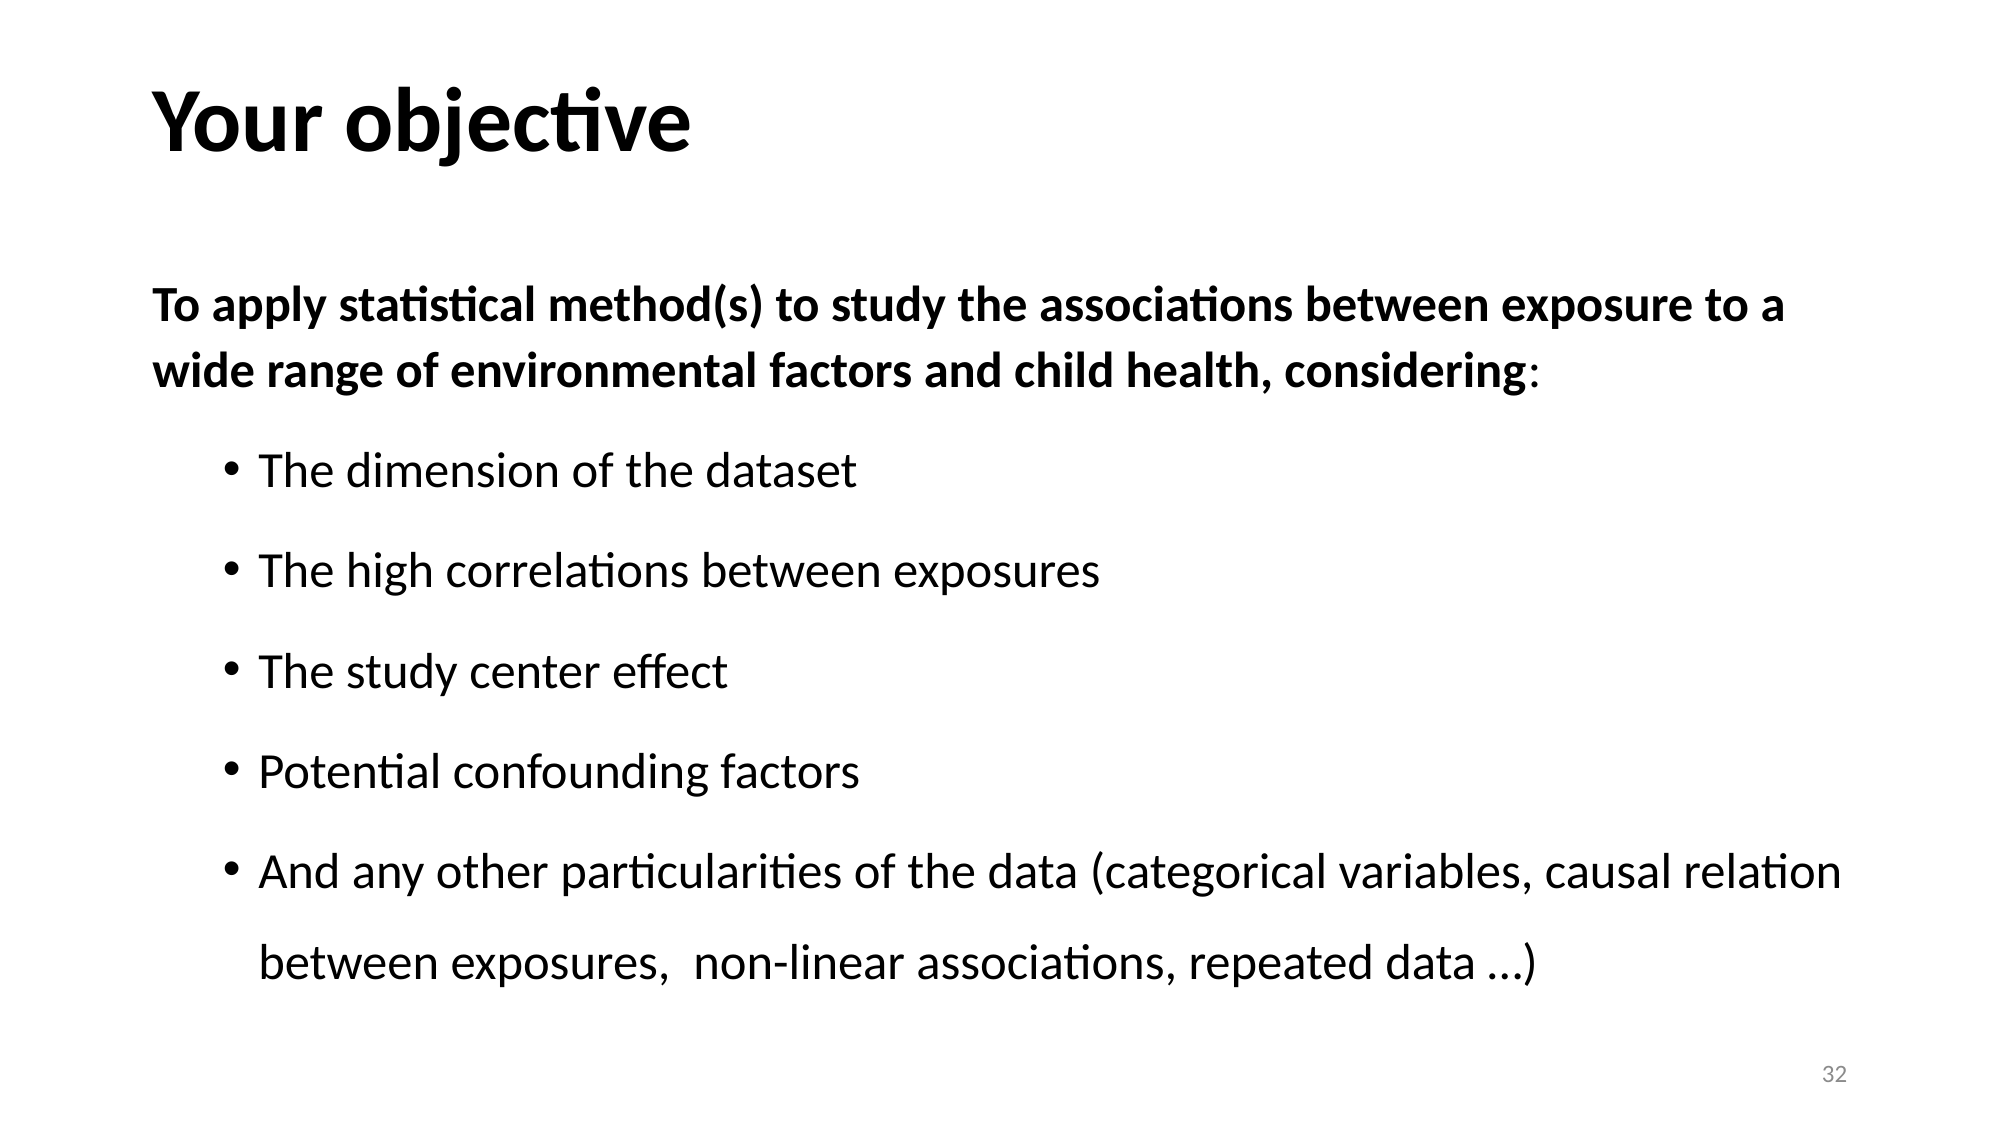

# Your objective
To apply statistical method(s) to study the associations between exposure to a wide range of environmental factors and child health, considering:
The dimension of the dataset
The high correlations between exposures
The study center effect
Potential confounding factors
And any other particularities of the data (categorical variables, causal relation between exposures,  non-linear associations, repeated data …)

32